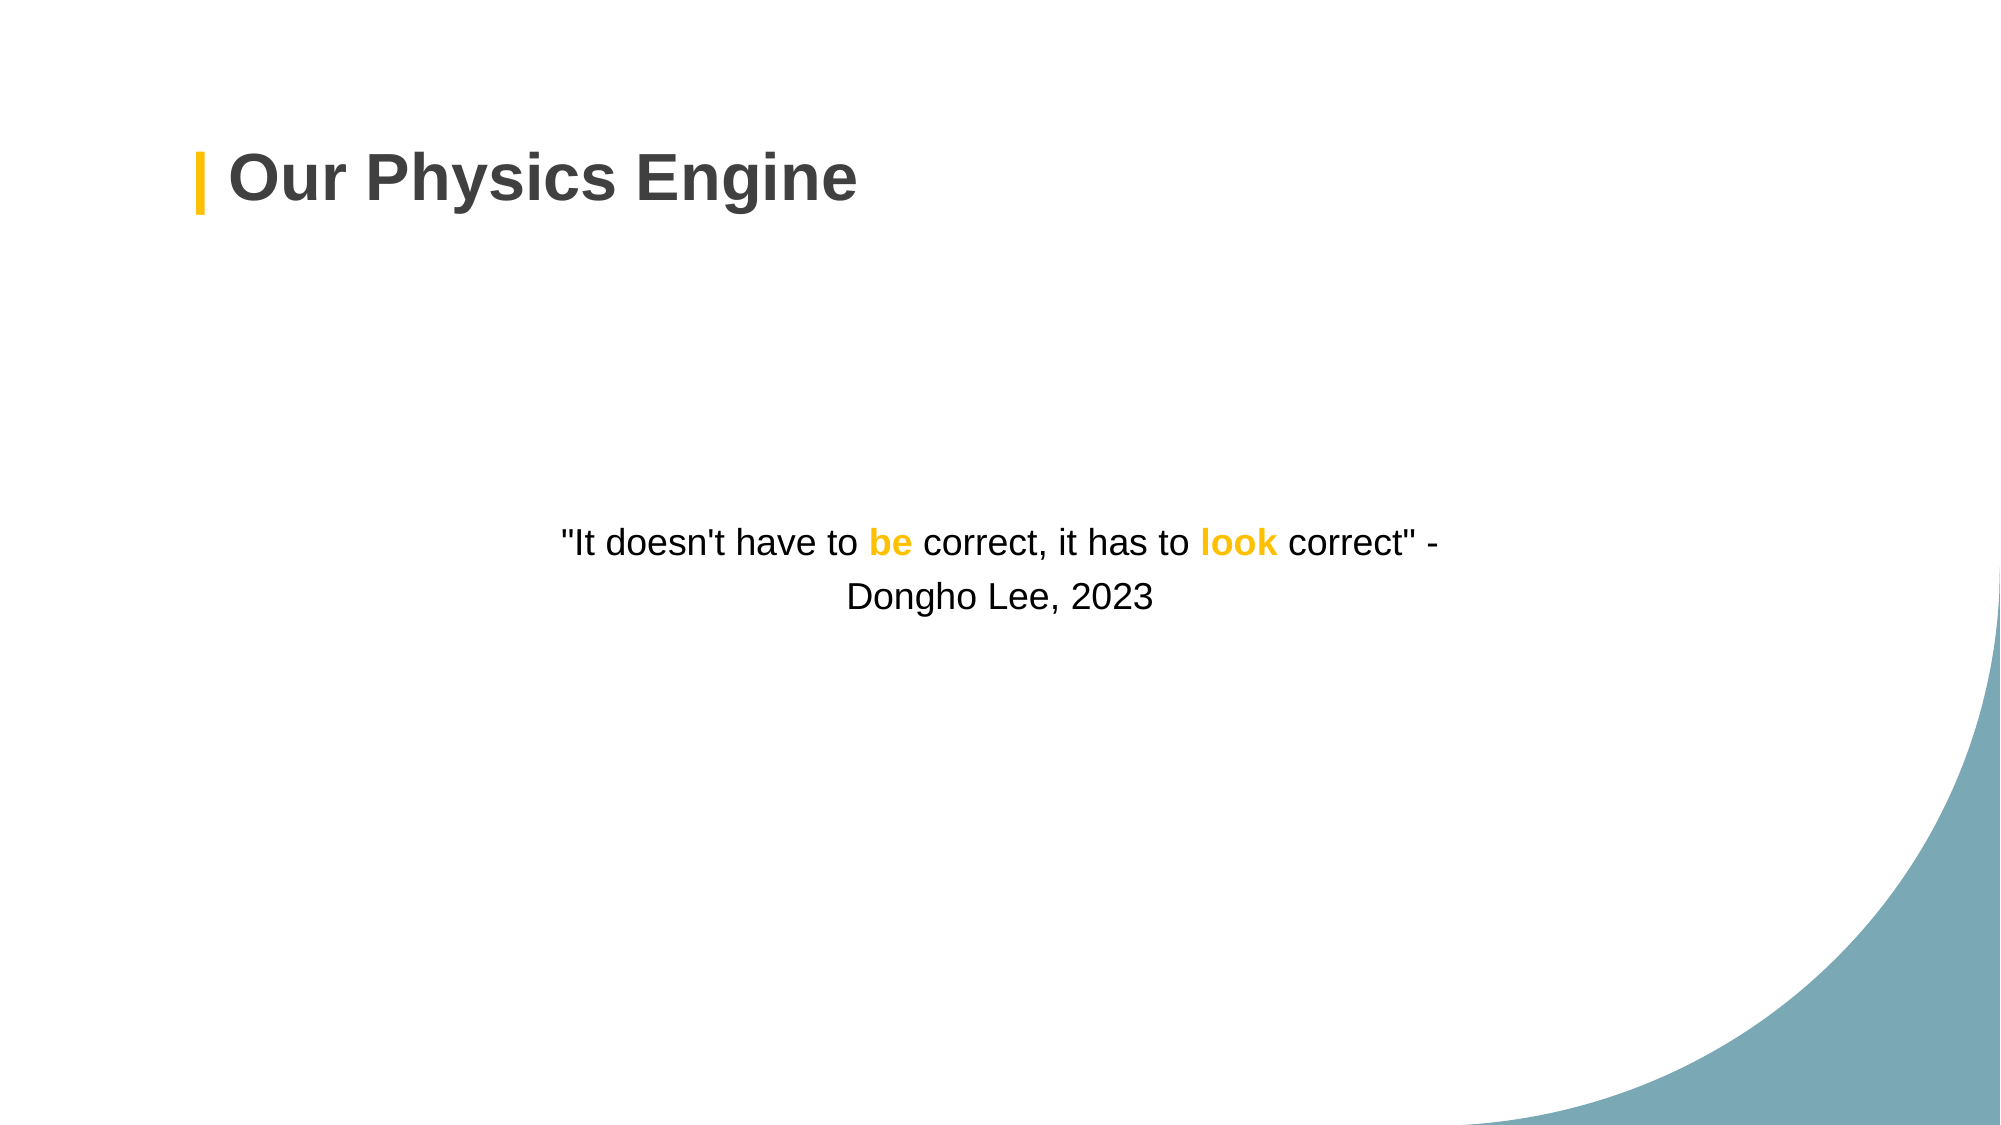

# | Our Physics Engine
"It doesn't have to be correct, it has to look correct" - Dongho Lee, 2023